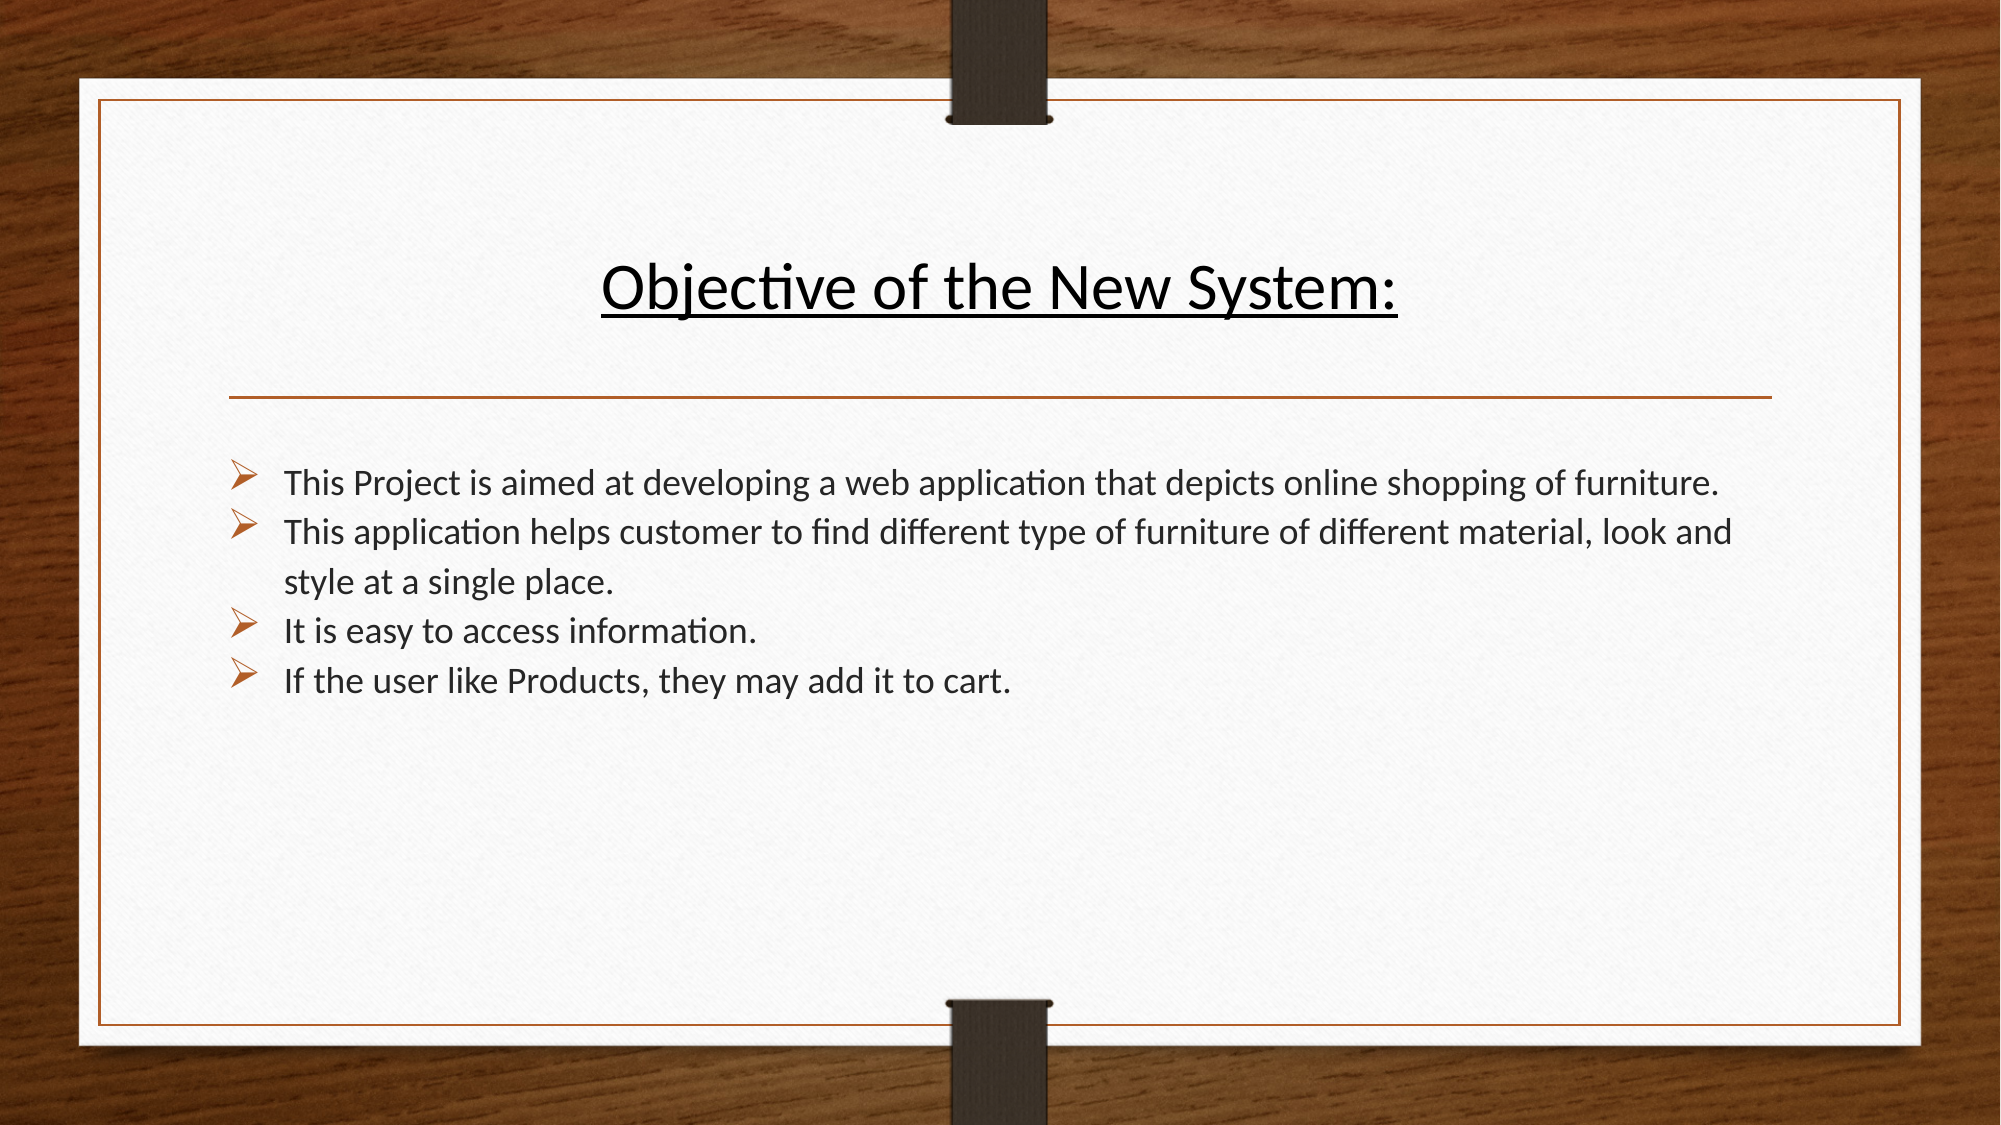

# Objective of the New System:
This Project is aimed at developing a web application that depicts online shopping of furniture.
This application helps customer to find different type of furniture of different material, look and style at a single place.
It is easy to access information.
If the user like Products, they may add it to cart.